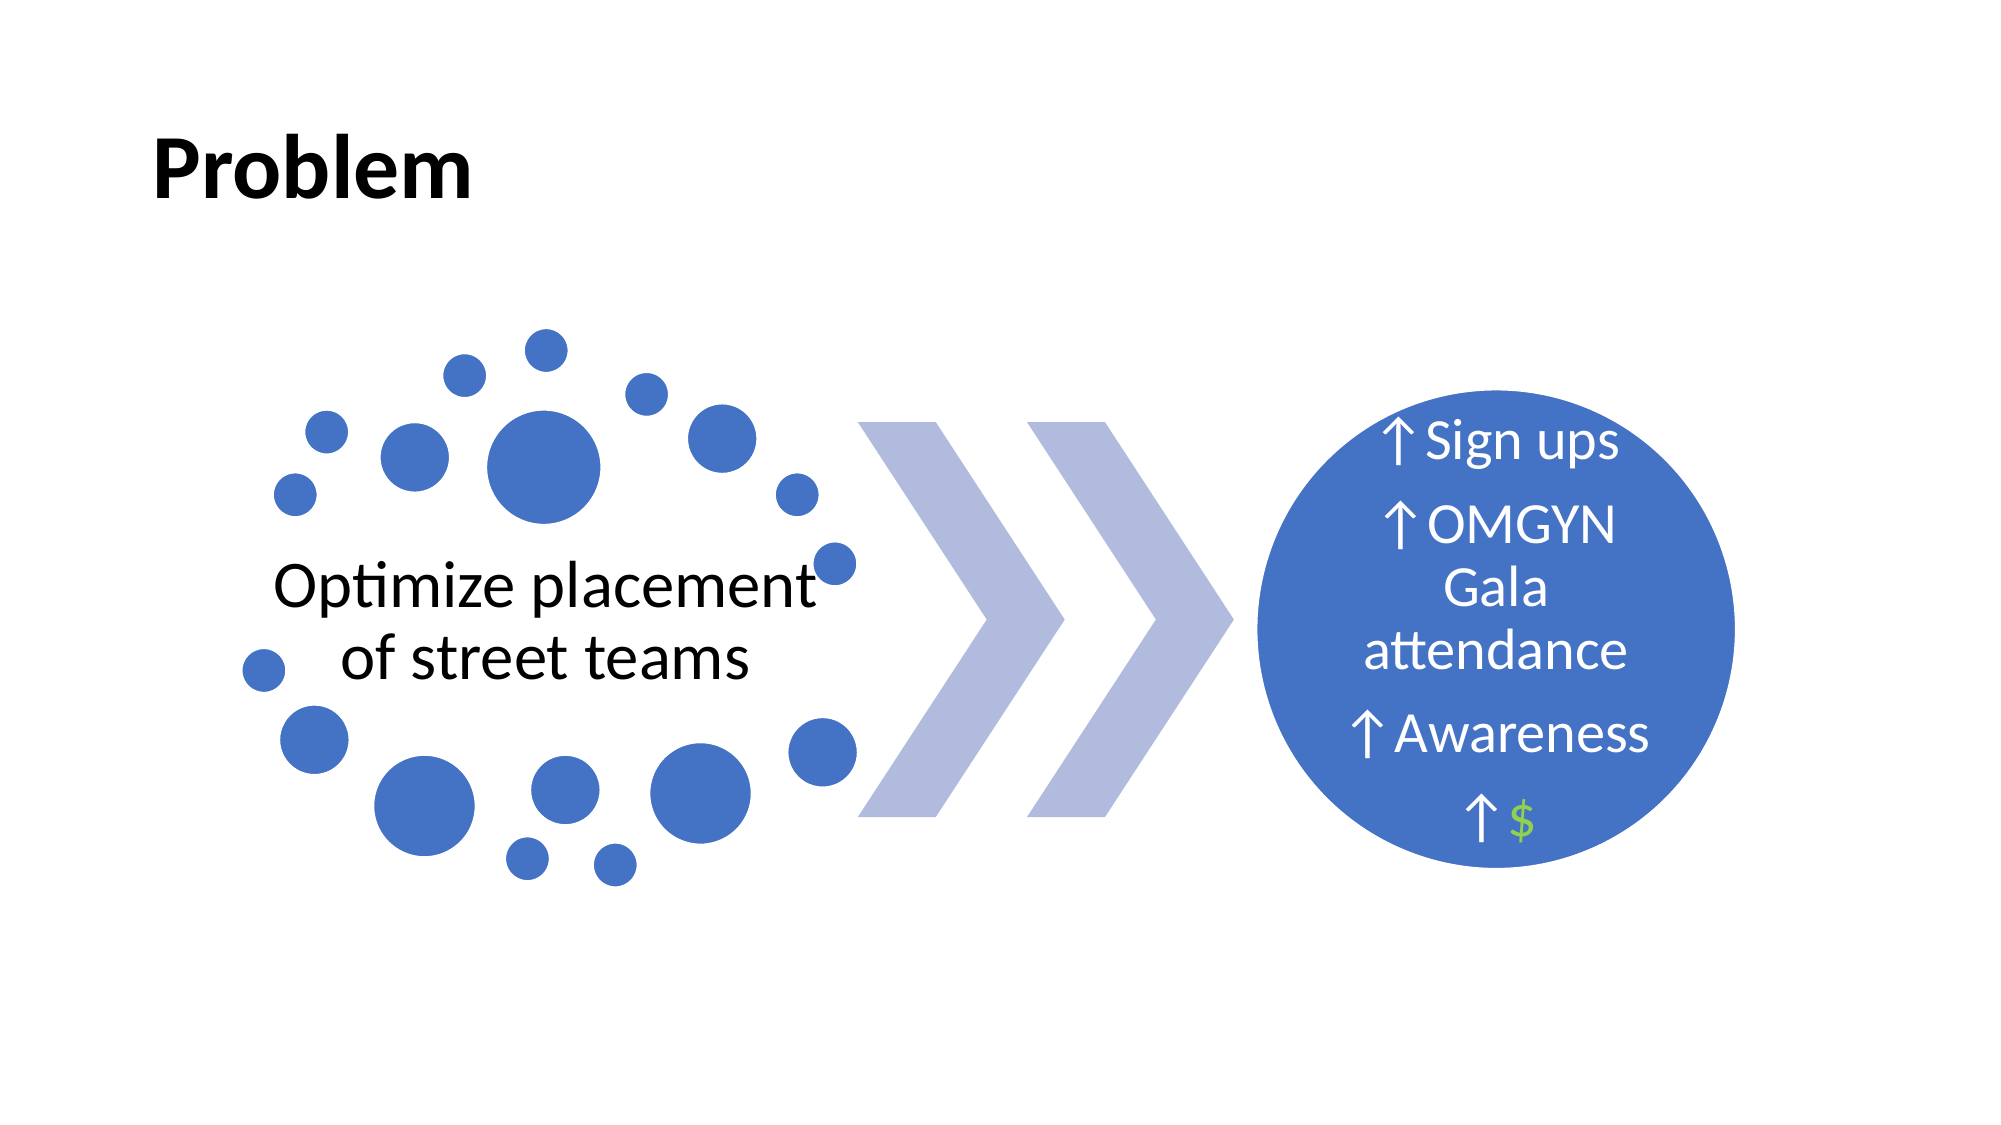

# Problem
Optimize placement of street teams
↑Sign ups
↑OMGYN Gala attendance
↑Awareness
↑$